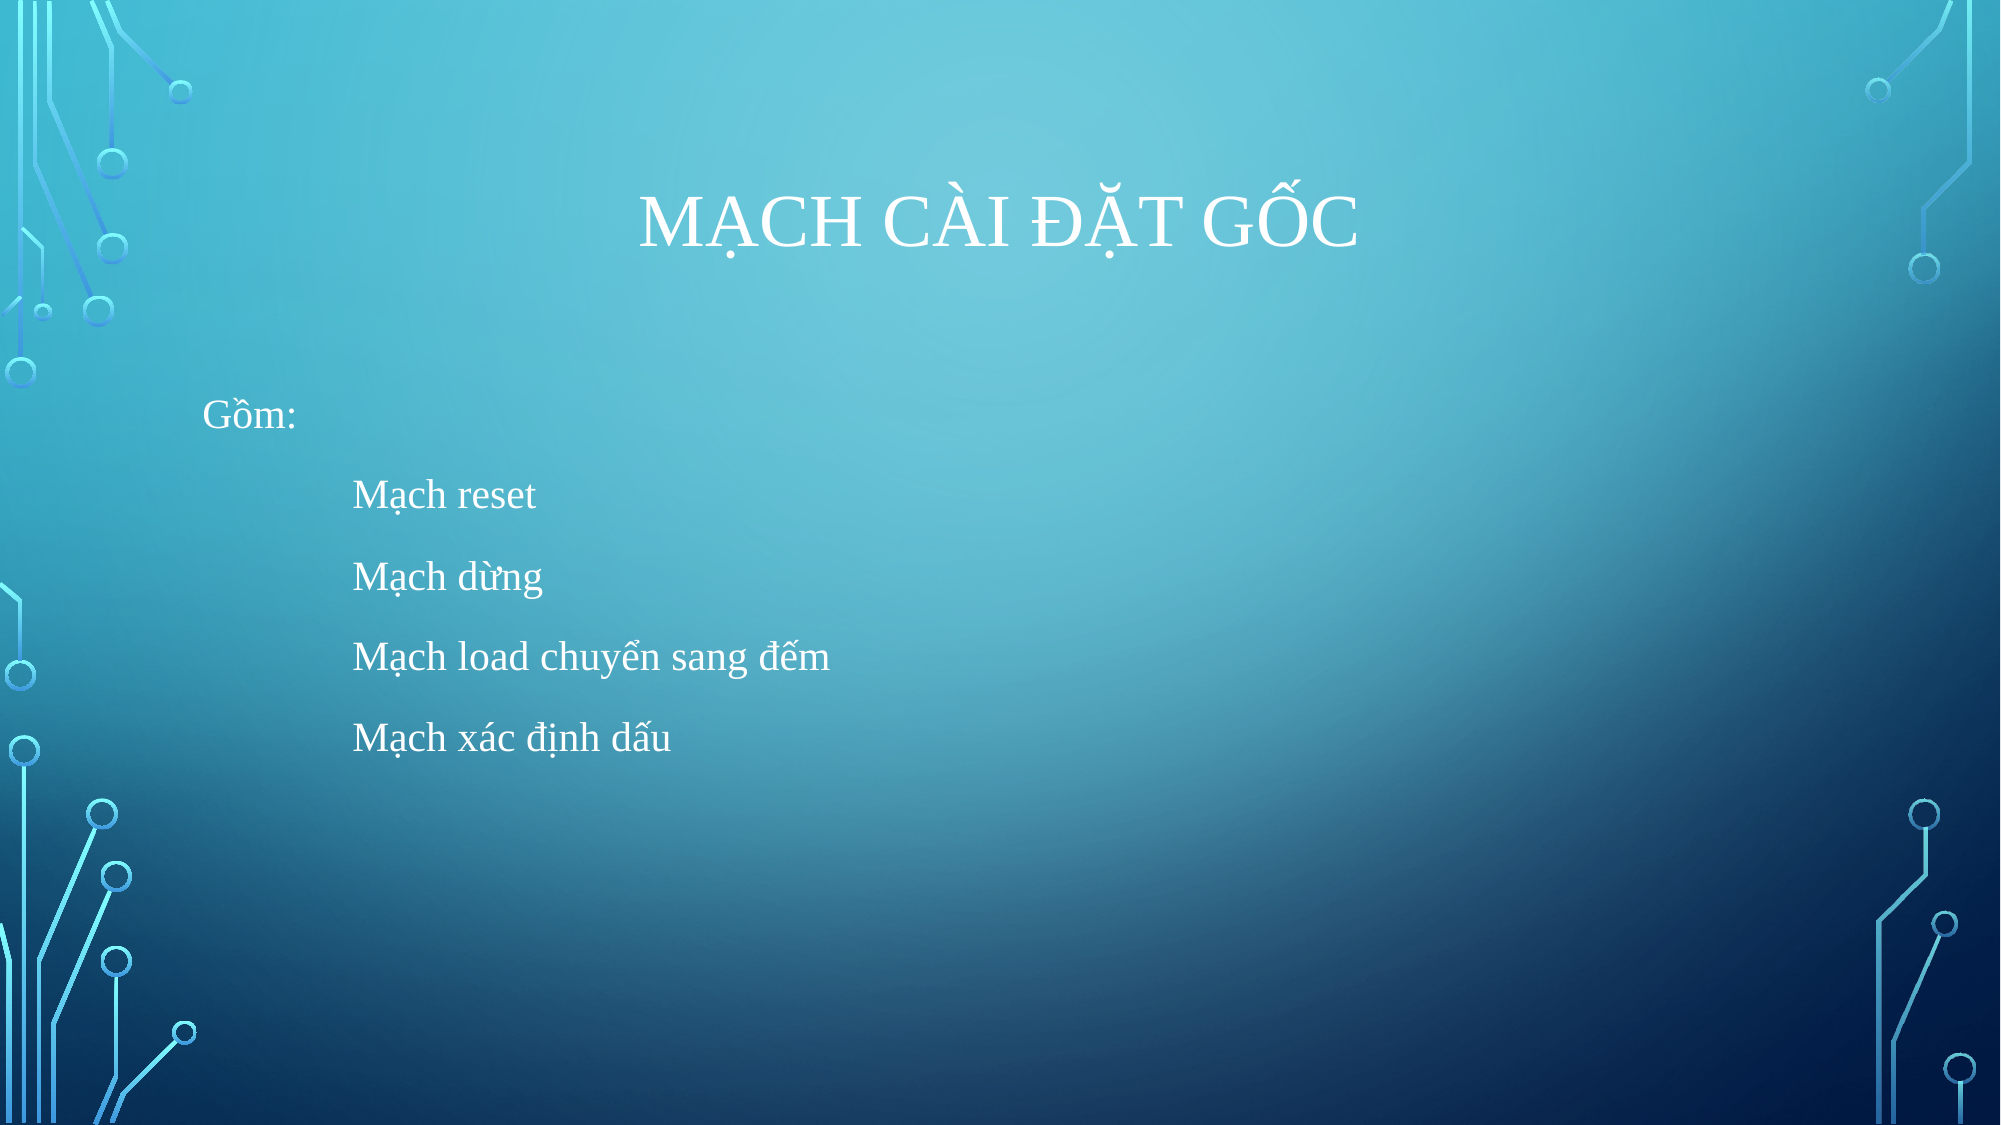

# Mạch Cài Đặt Gốc
Gồm:
	Mạch reset
	Mạch dừng
	Mạch load chuyển sang đếm
	Mạch xác định dấu